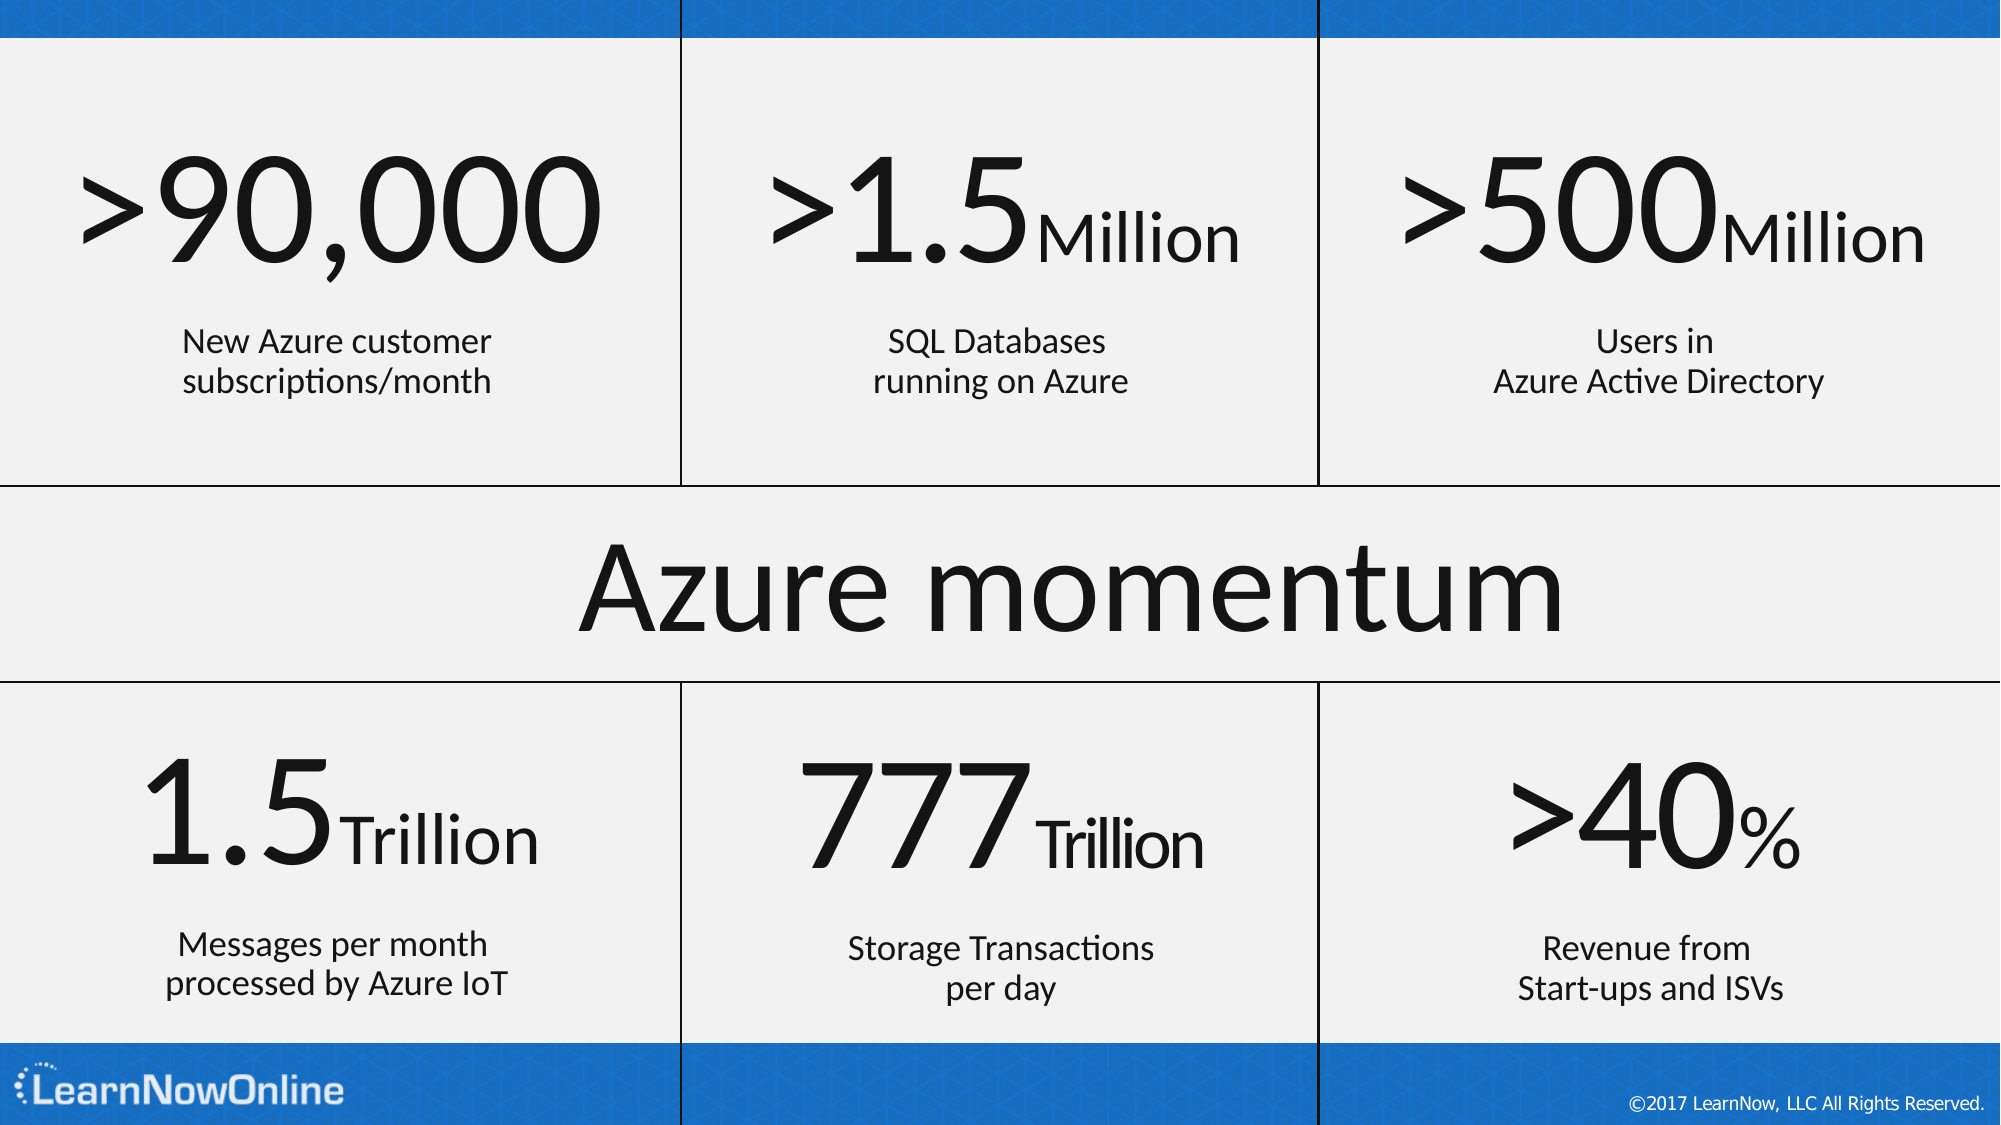

#
>90,000
New Azure customer subscriptions/month
>1.5Million
SQL Databases
running on Azure
>500Million
Users in
Azure Active Directory
Azure momentum
1.5Trillion
Messages per month
processed by Azure IoT
777Trillion
Storage Transactions
per day
>40%
Revenue from
Start-ups and ISVs